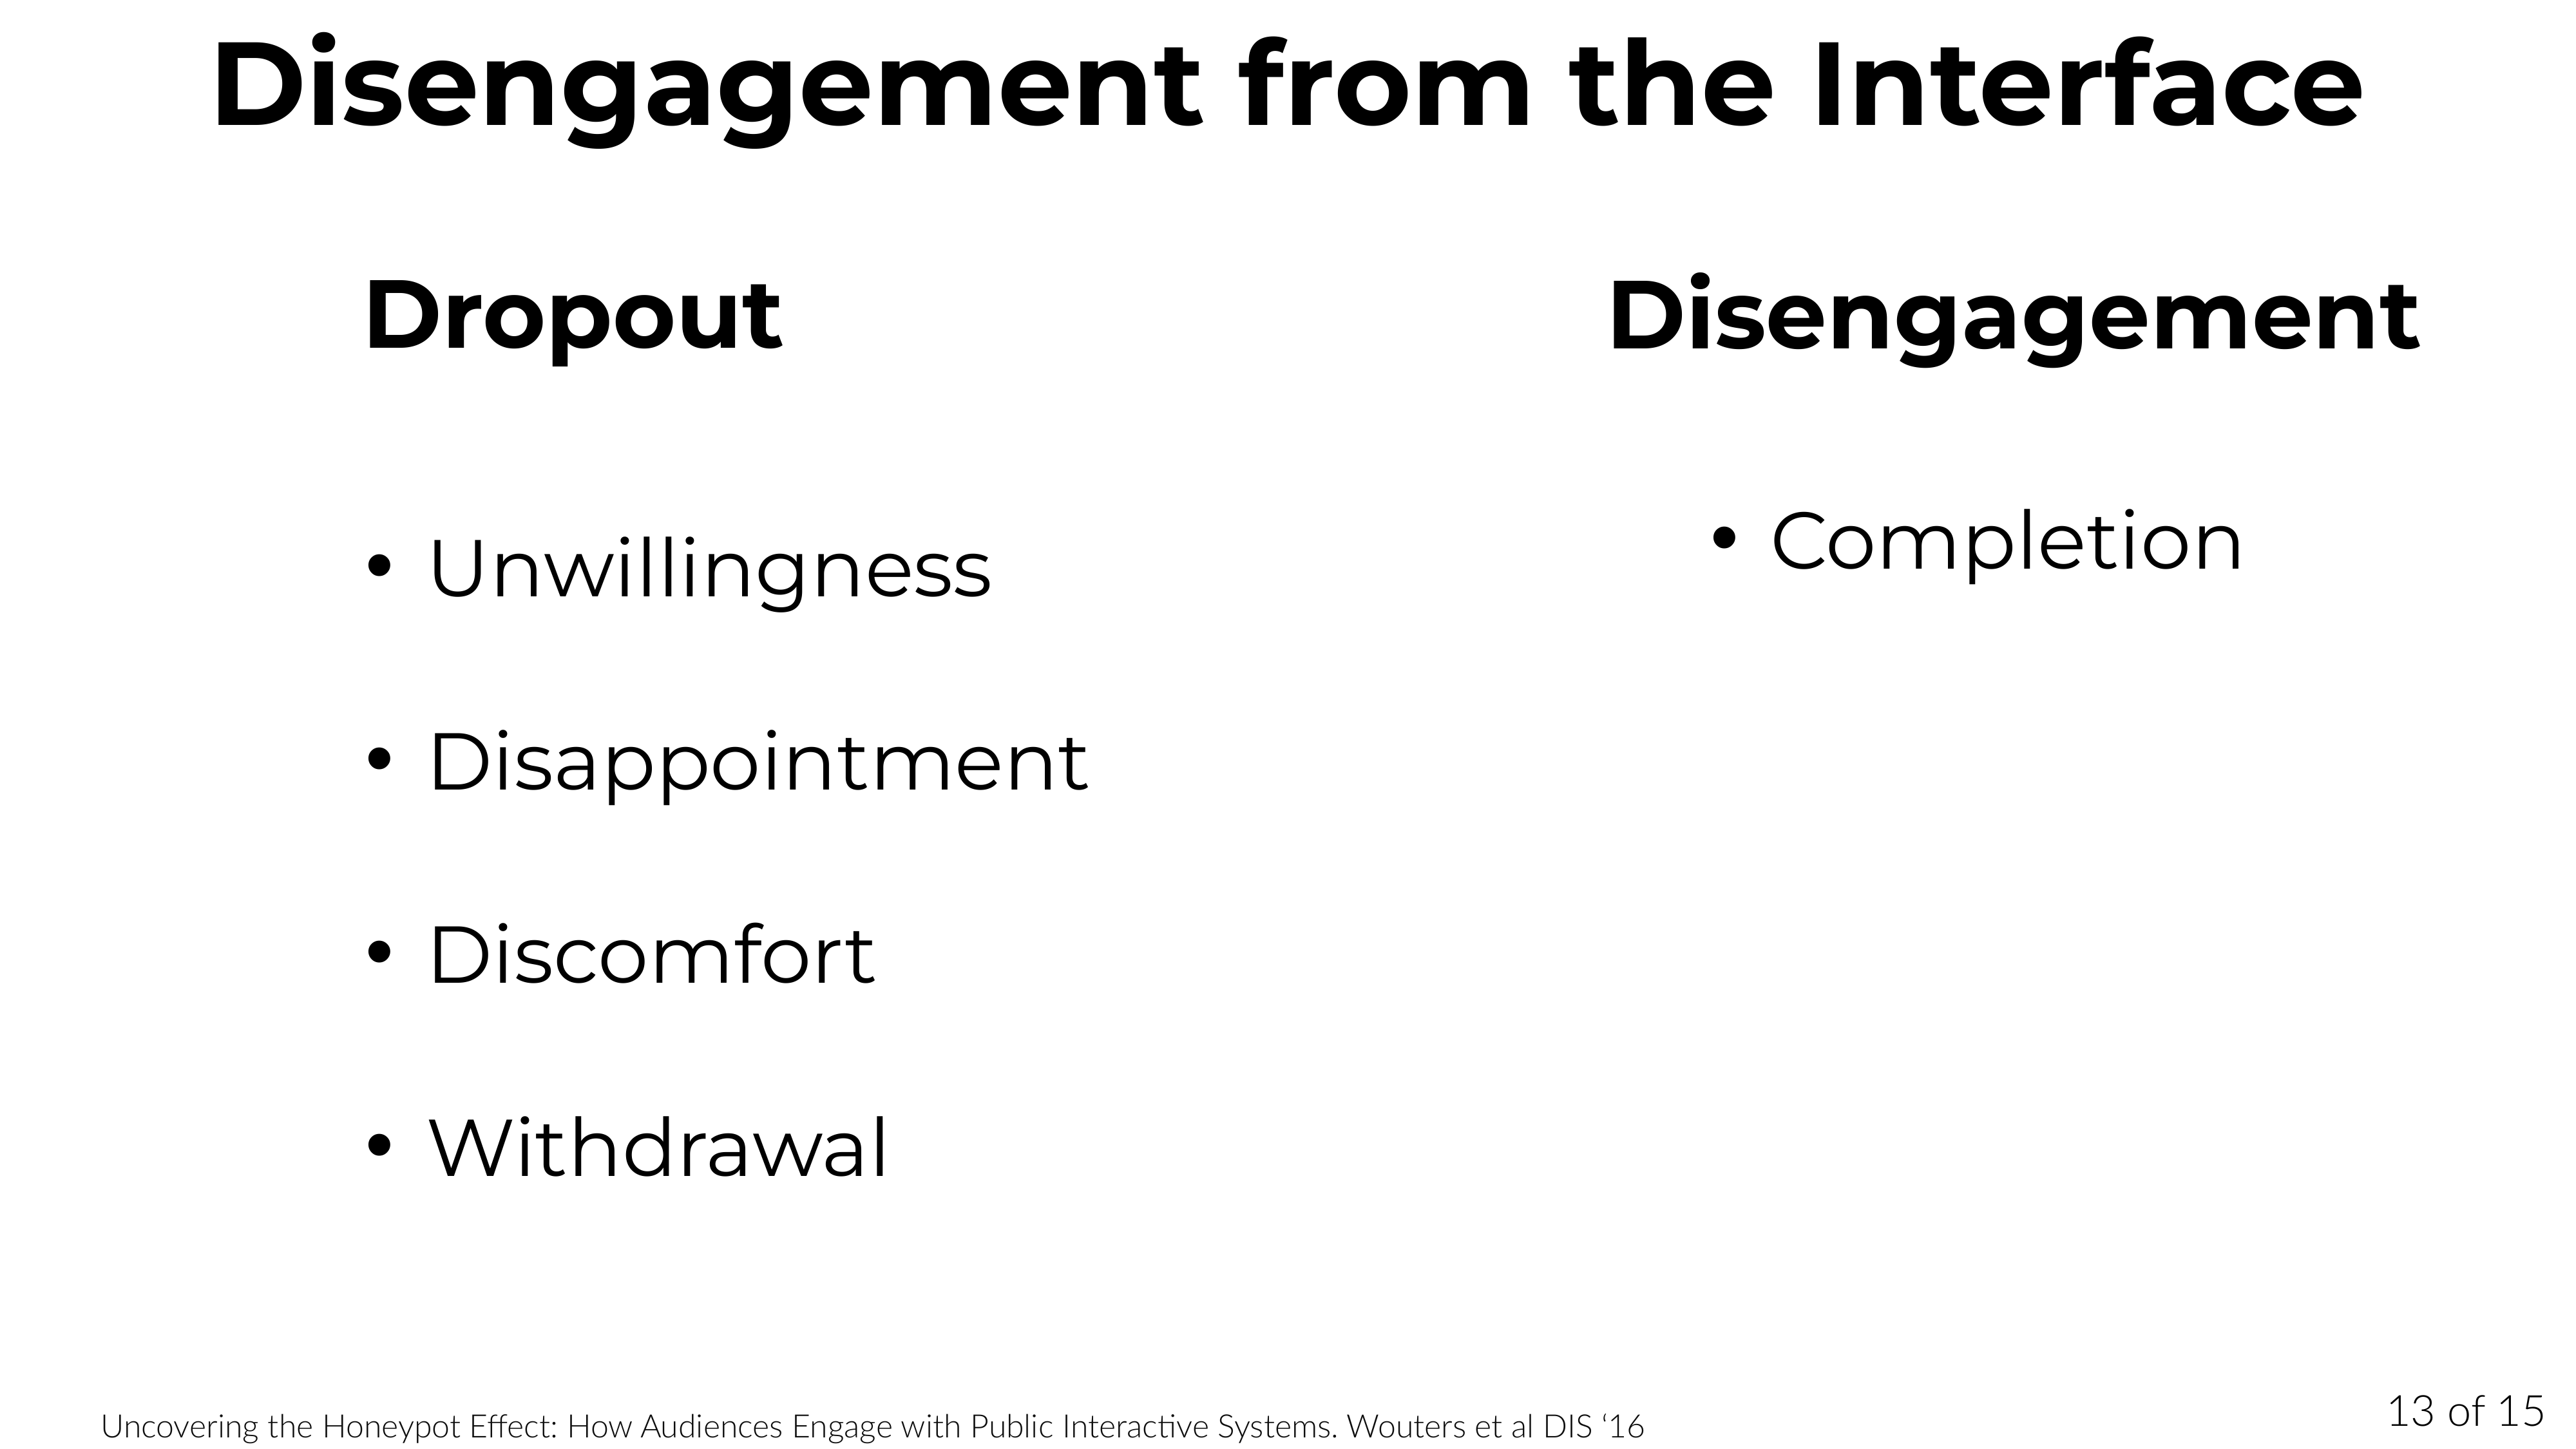

Disengagement from the Interface
Dropout
Disengagement
Unwillingness
Disappointment
Discomfort
Withdrawal
Completion
13 of 15
Uncovering the Honeypot Effect: How Audiences Engage with Public Interactive Systems. Wouters et al DIS ‘16